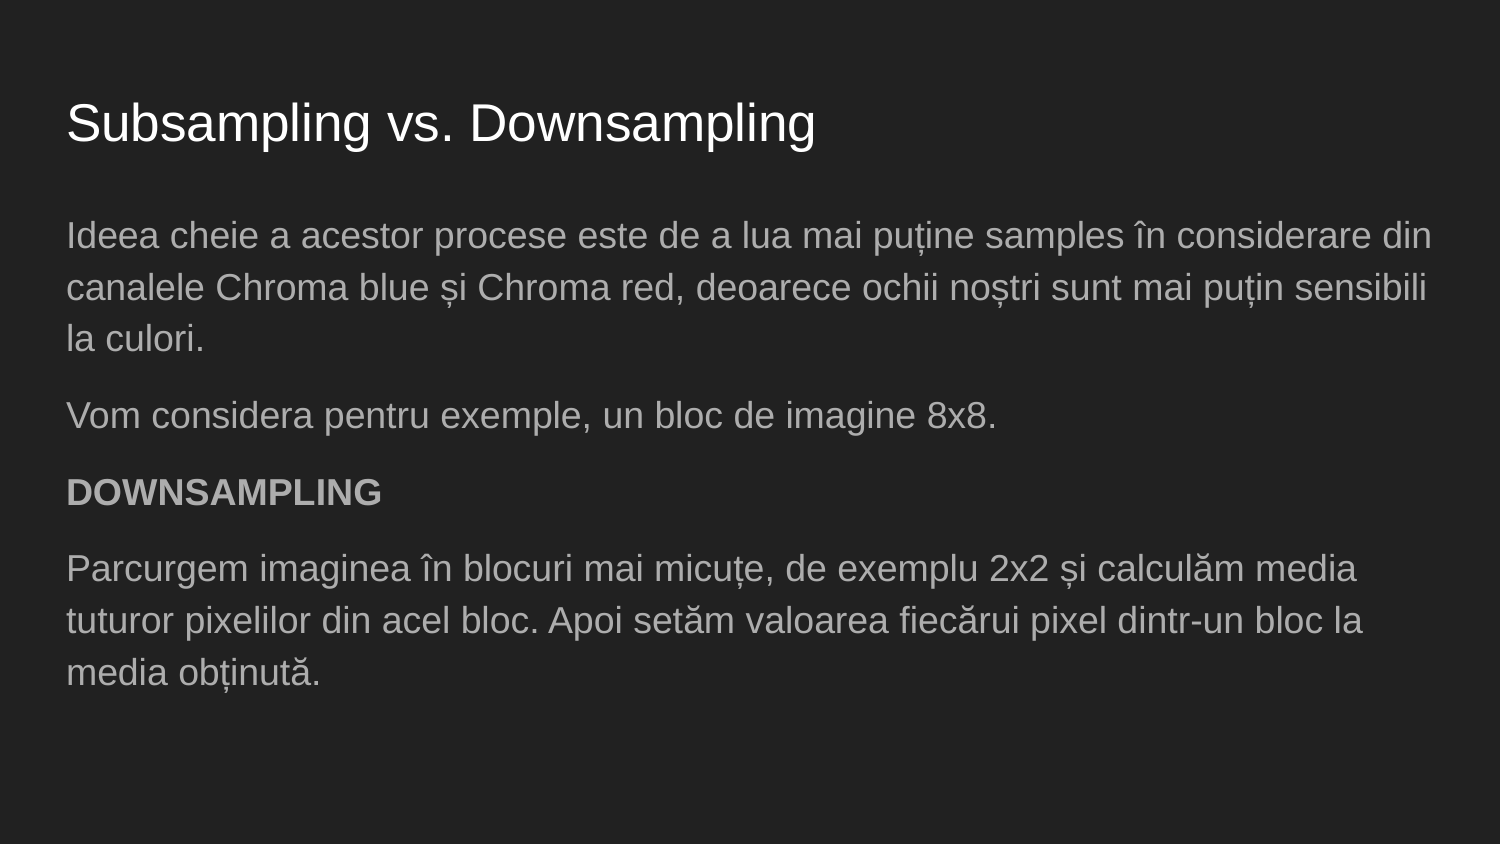

# Subsampling vs. Downsampling
Ideea cheie a acestor procese este de a lua mai puține samples în considerare din canalele Chroma blue și Chroma red, deoarece ochii noștri sunt mai puțin sensibili la culori.
Vom considera pentru exemple, un bloc de imagine 8x8.
DOWNSAMPLING
Parcurgem imaginea în blocuri mai micuțe, de exemplu 2x2 și calculăm media tuturor pixelilor din acel bloc. Apoi setăm valoarea fiecărui pixel dintr-un bloc la media obținută.